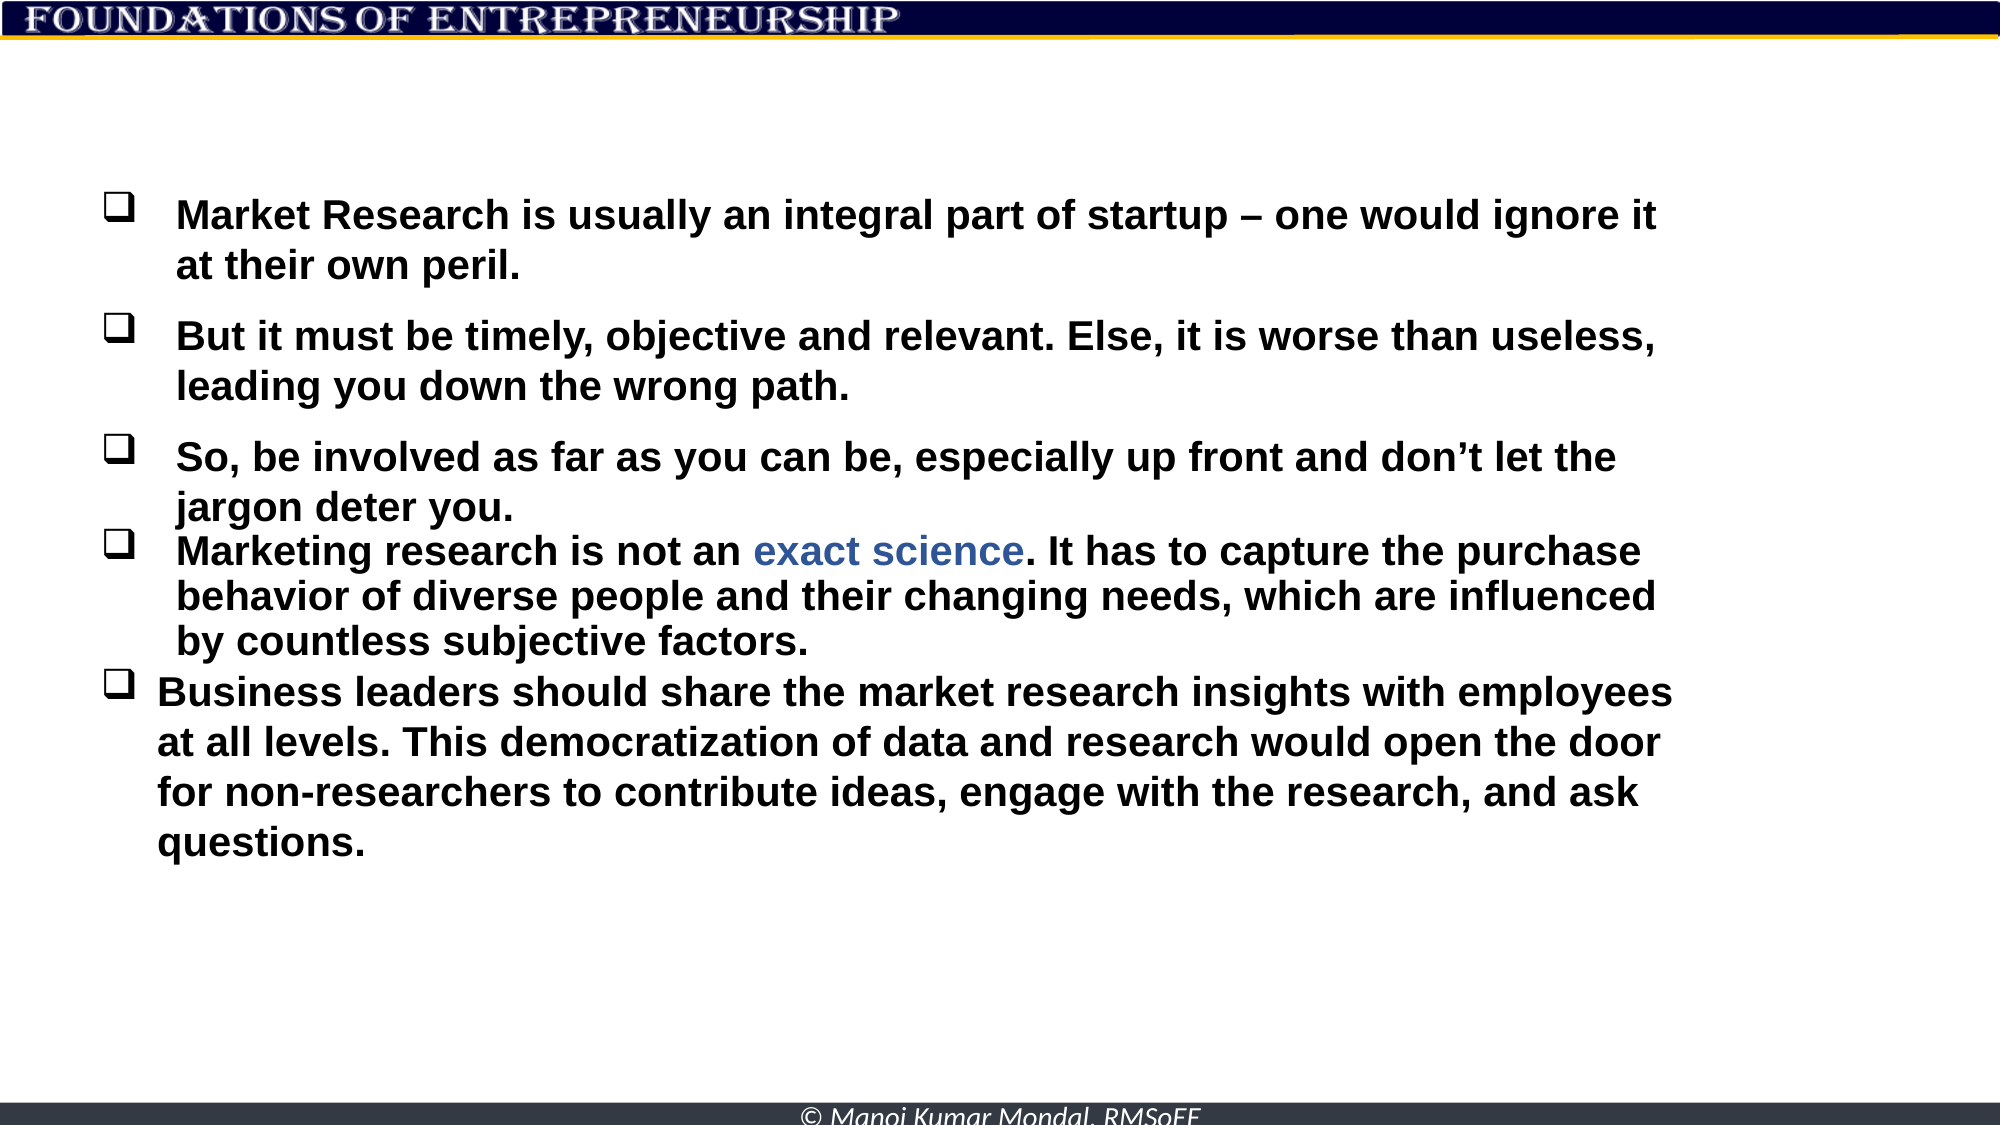

Market Research is usually an integral part of startup – one would ignore it at their own peril.
But it must be timely, objective and relevant. Else, it is worse than useless, leading you down the wrong path.
So, be involved as far as you can be, especially up front and don’t let the jargon deter you.
Marketing research is not an exact science. It has to capture the purchase behavior of diverse people and their changing needs, which are influenced by countless subjective factors.
Business leaders should share the market research insights with employees at all levels. This democratization of data and research would open the door for non-researchers to contribute ideas, engage with the research, and ask questions.